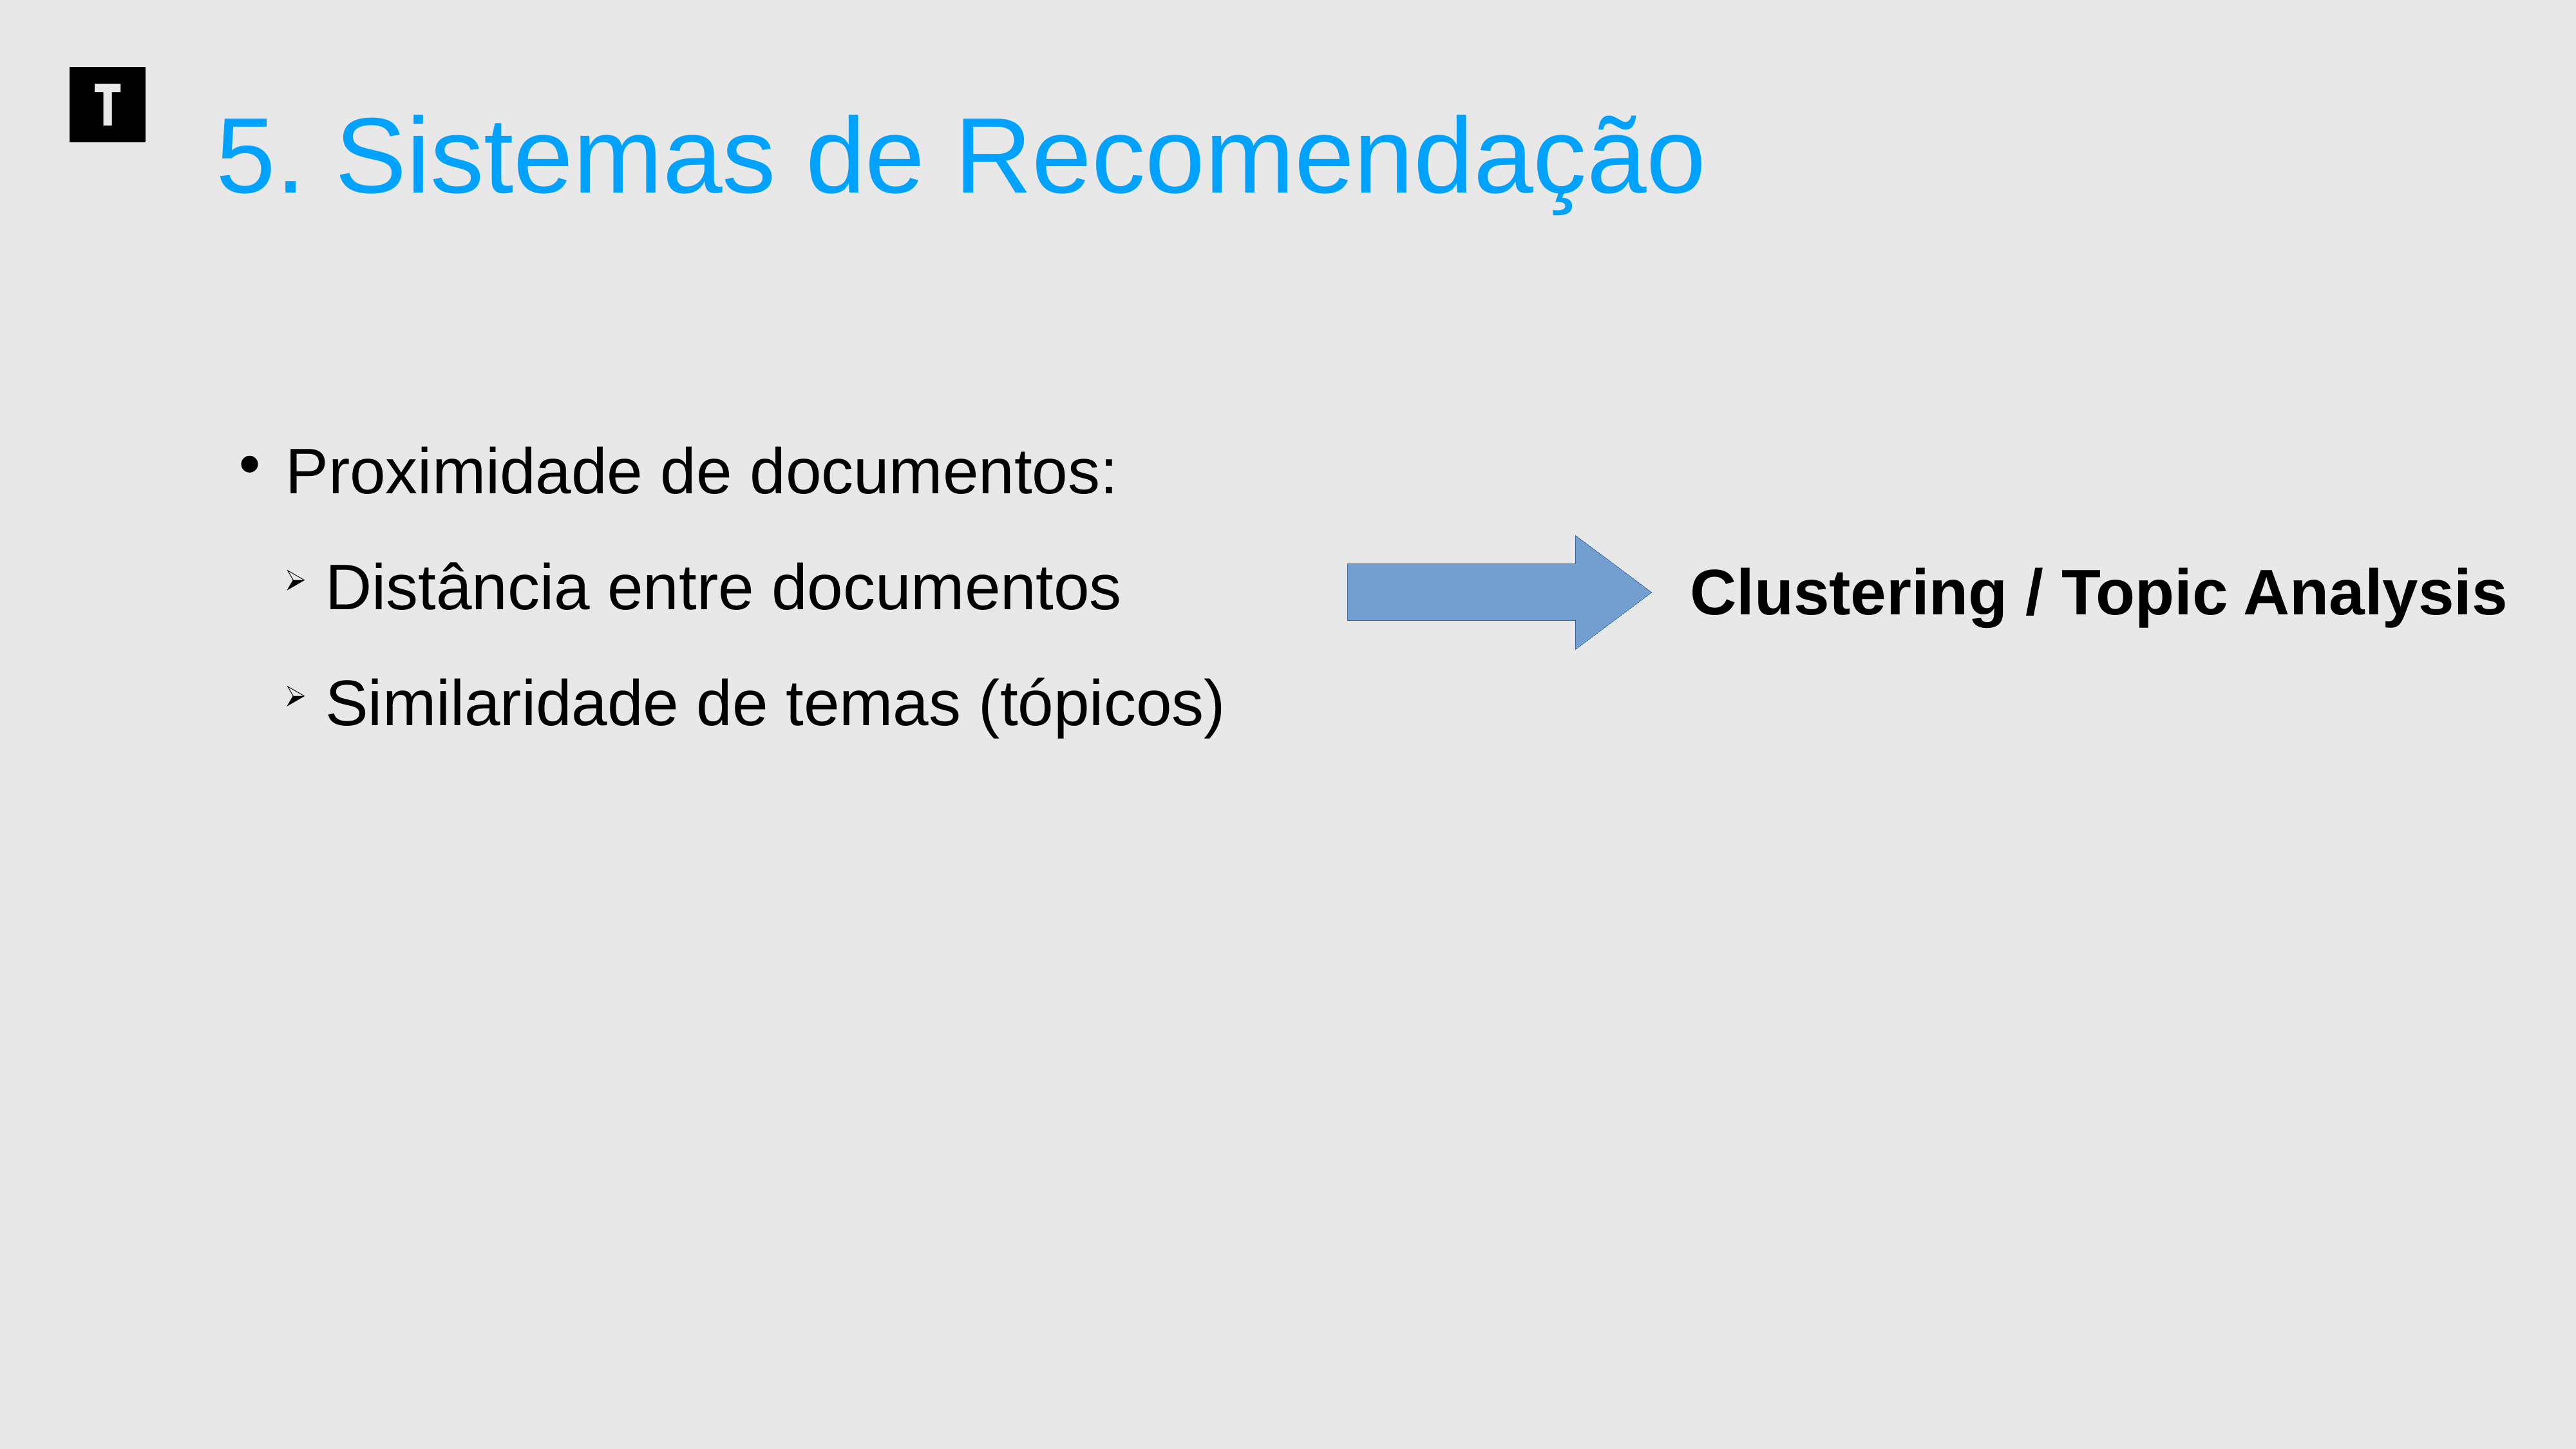

5. Sistemas de Recomendação

 Proximidade de documentos:
 Distância entre documentos
 Similaridade de temas (tópicos)

Clustering / Topic Analysis